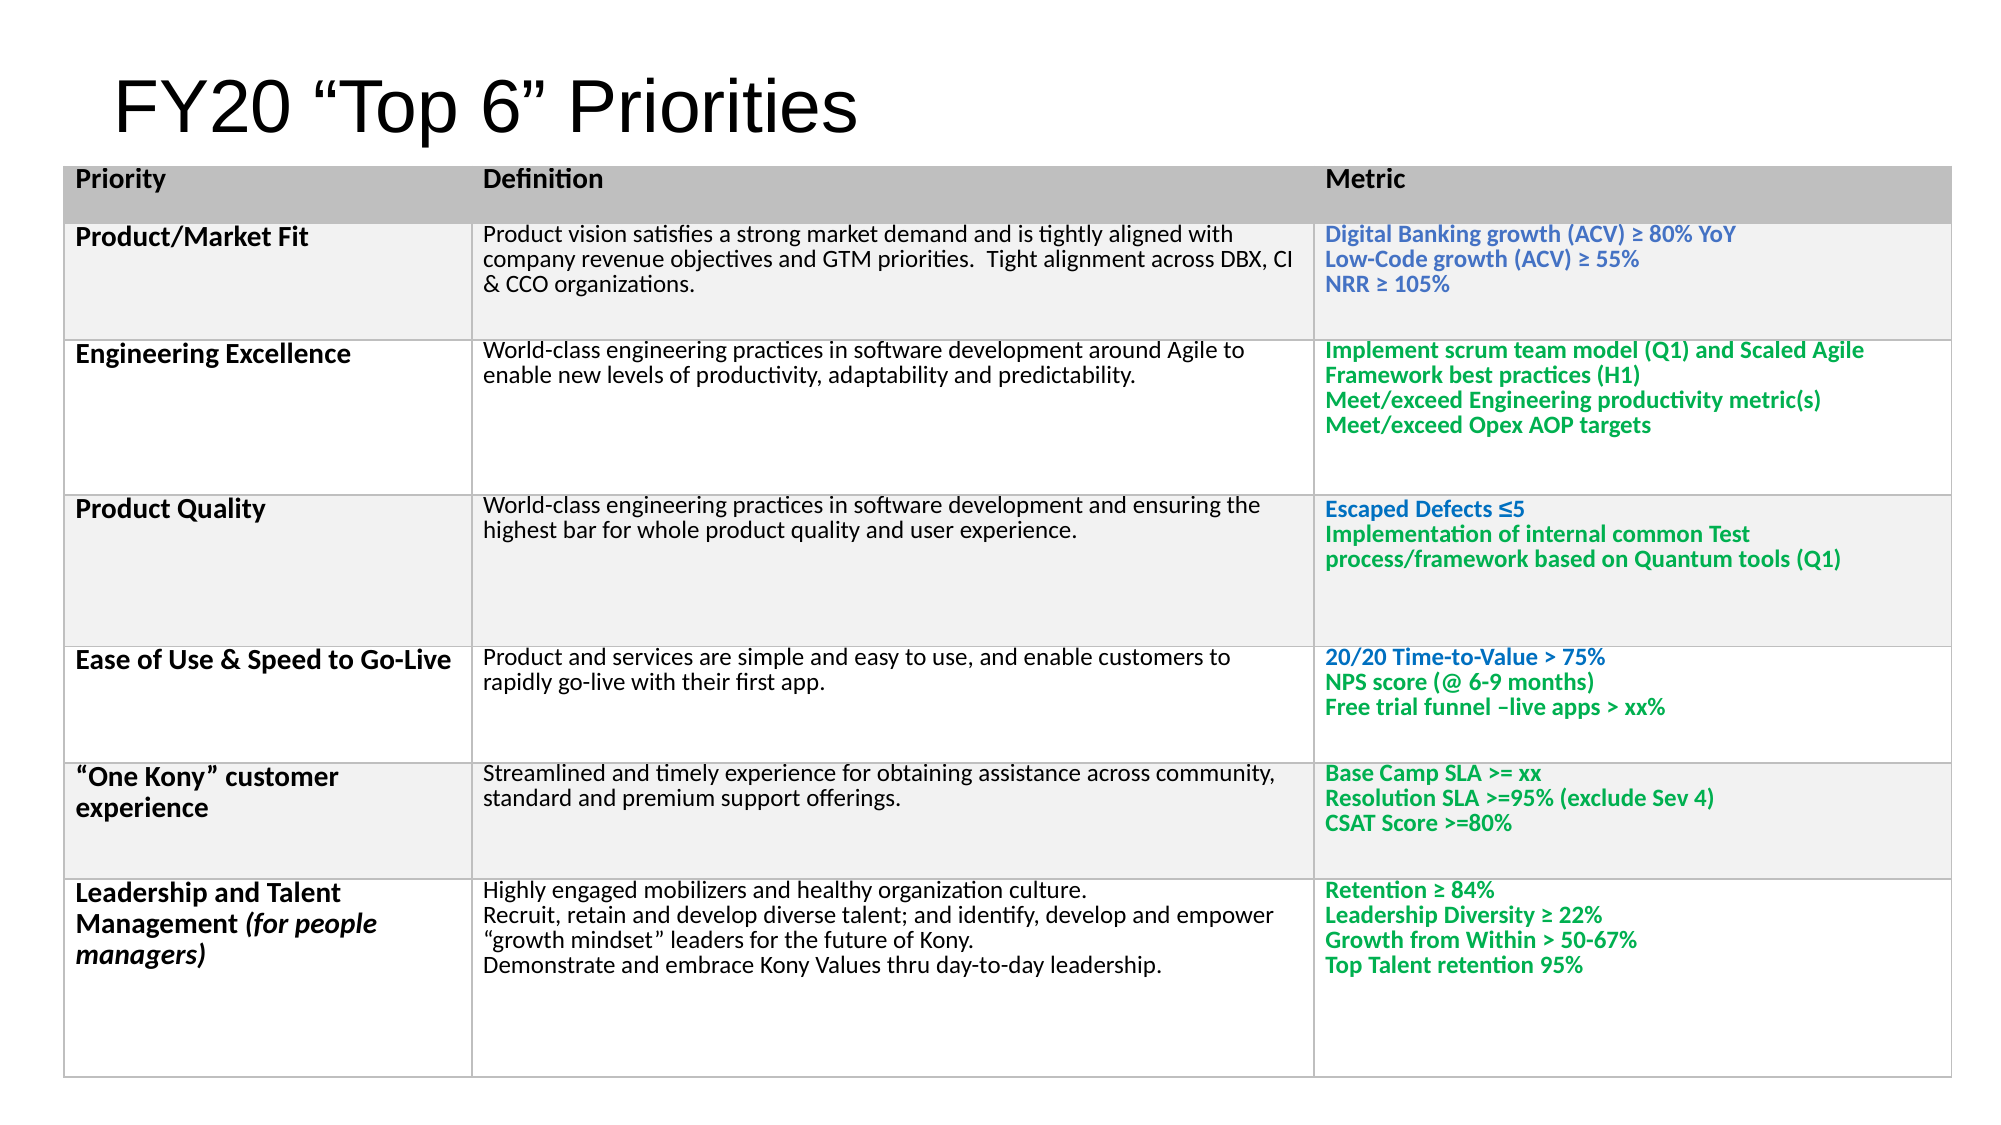

# FY20 “Top 6” Priorities
| Priority | Definition | Metric |
| --- | --- | --- |
| Product/Market Fit | Product vision satisfies a strong market demand and is tightly aligned with company revenue objectives and GTM priorities. Tight alignment across DBX, CI & CCO organizations. | Digital Banking growth (ACV) ≥ 80% YoY Low-Code growth (ACV) ≥ 55% NRR ≥ 105% |
| Engineering Excellence | World-class engineering practices in software development around Agile to enable new levels of productivity, adaptability and predictability. | Implement scrum team model (Q1) and Scaled Agile Framework best practices (H1) Meet/exceed Engineering productivity metric(s) Meet/exceed Opex AOP targets |
| Product Quality | World-class engineering practices in software development and ensuring the highest bar for whole product quality and user experience. | Escaped Defects ≤5 Implementation of internal common Test process/framework based on Quantum tools (Q1) |
| Ease of Use & Speed to Go-Live | Product and services are simple and easy to use, and enable customers to rapidly go-live with their first app. | 20/20 Time-to-Value > 75% NPS score (@ 6-9 months) Free trial funnel –live apps > xx% |
| “One Kony” customer experience | Streamlined and timely experience for obtaining assistance across community, standard and premium support offerings. | Base Camp SLA >= xx Resolution SLA >=95% (exclude Sev 4) CSAT Score >=80% |
| Leadership and Talent Management (for people managers) | Highly engaged mobilizers and healthy organization culture. Recruit, retain and develop diverse talent; and identify, develop and empower “growth mindset” leaders for the future of Kony. Demonstrate and embrace Kony Values thru day-to-day leadership. | Retention ≥ 84% Leadership Diversity ≥ 22% Growth from Within > 50-67% Top Talent retention 95% |
36